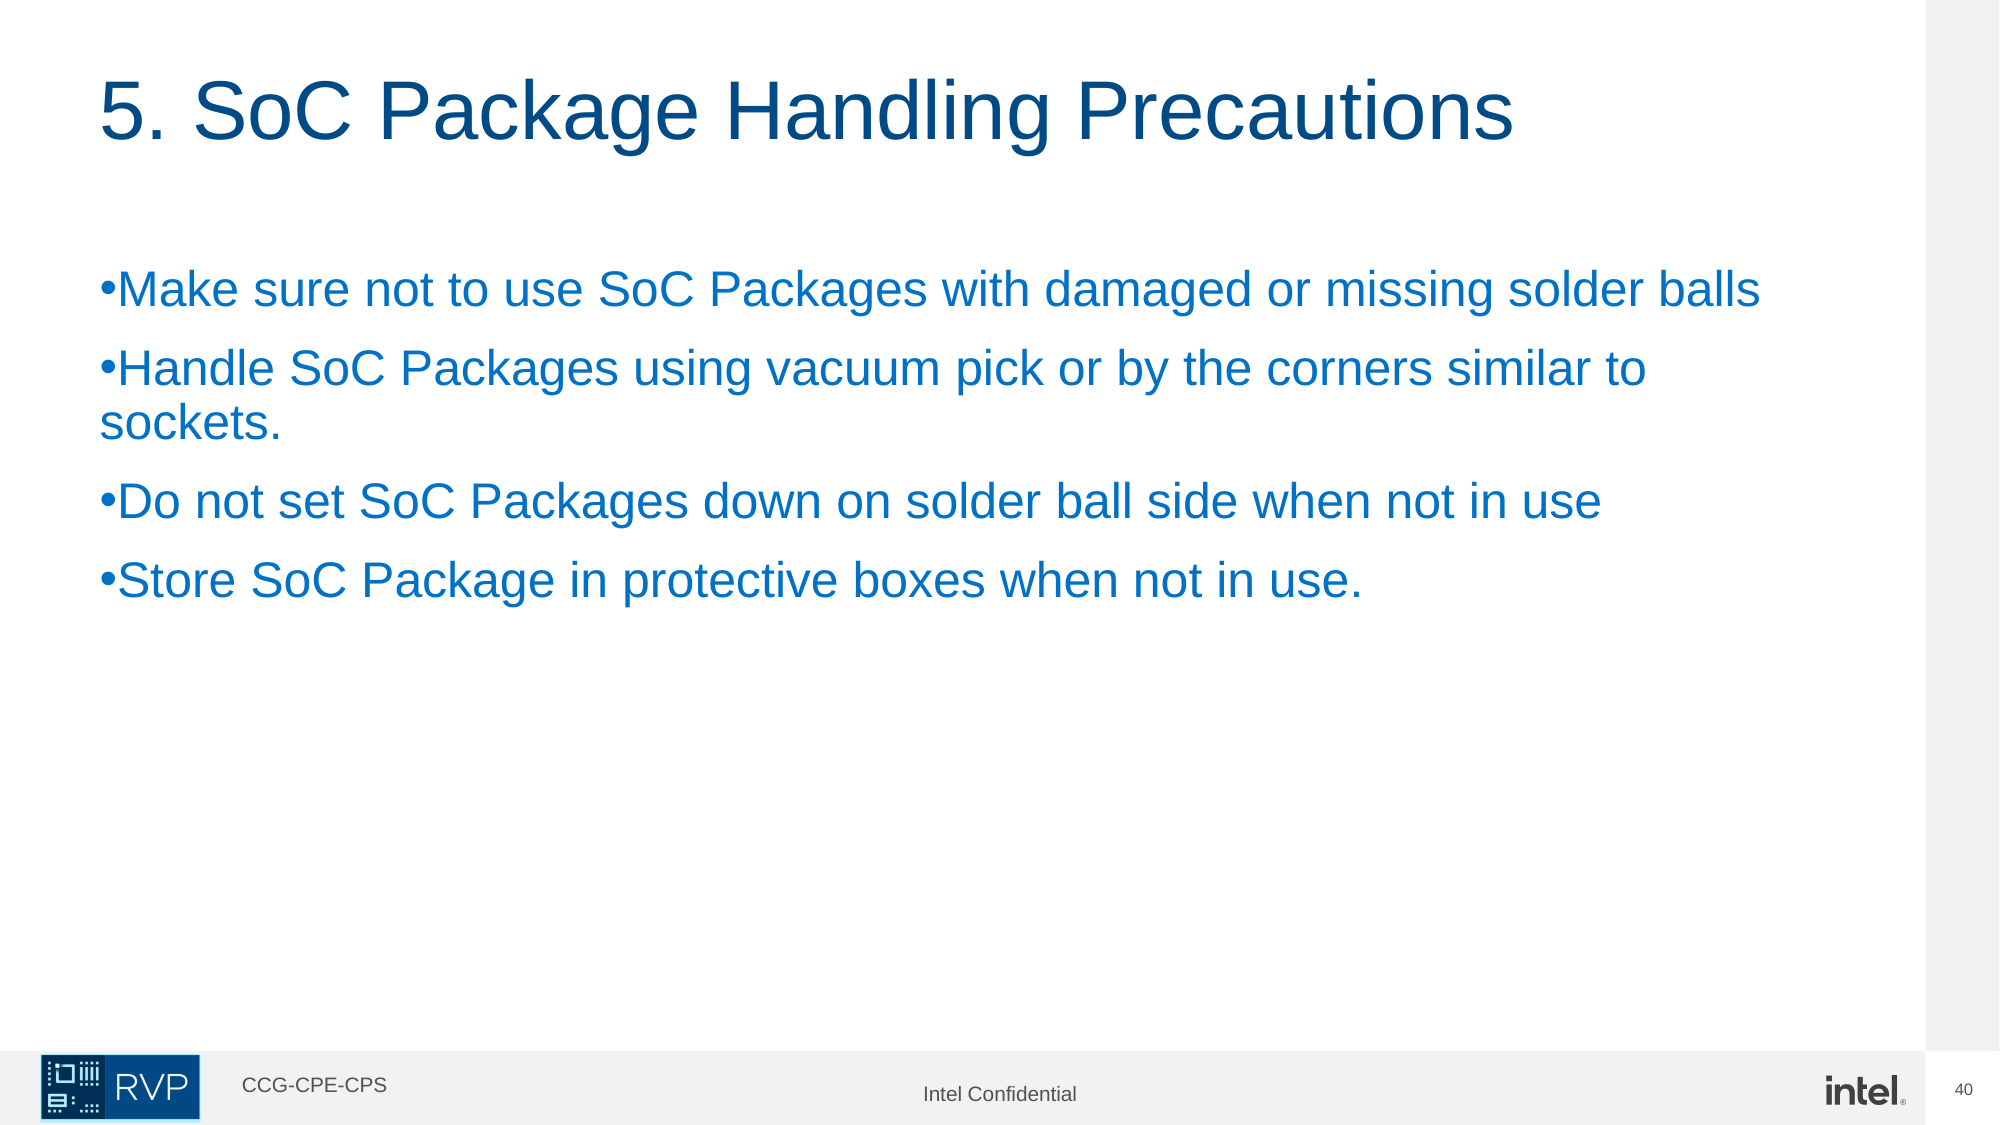

40
# 5. SoC Package Handling Precautions
Make sure not to use SoC Packages with damaged or missing solder balls
Handle SoC Packages using vacuum pick or by the corners similar to sockets.
Do not set SoC Packages down on solder ball side when not in use
Store SoC Package in protective boxes when not in use.